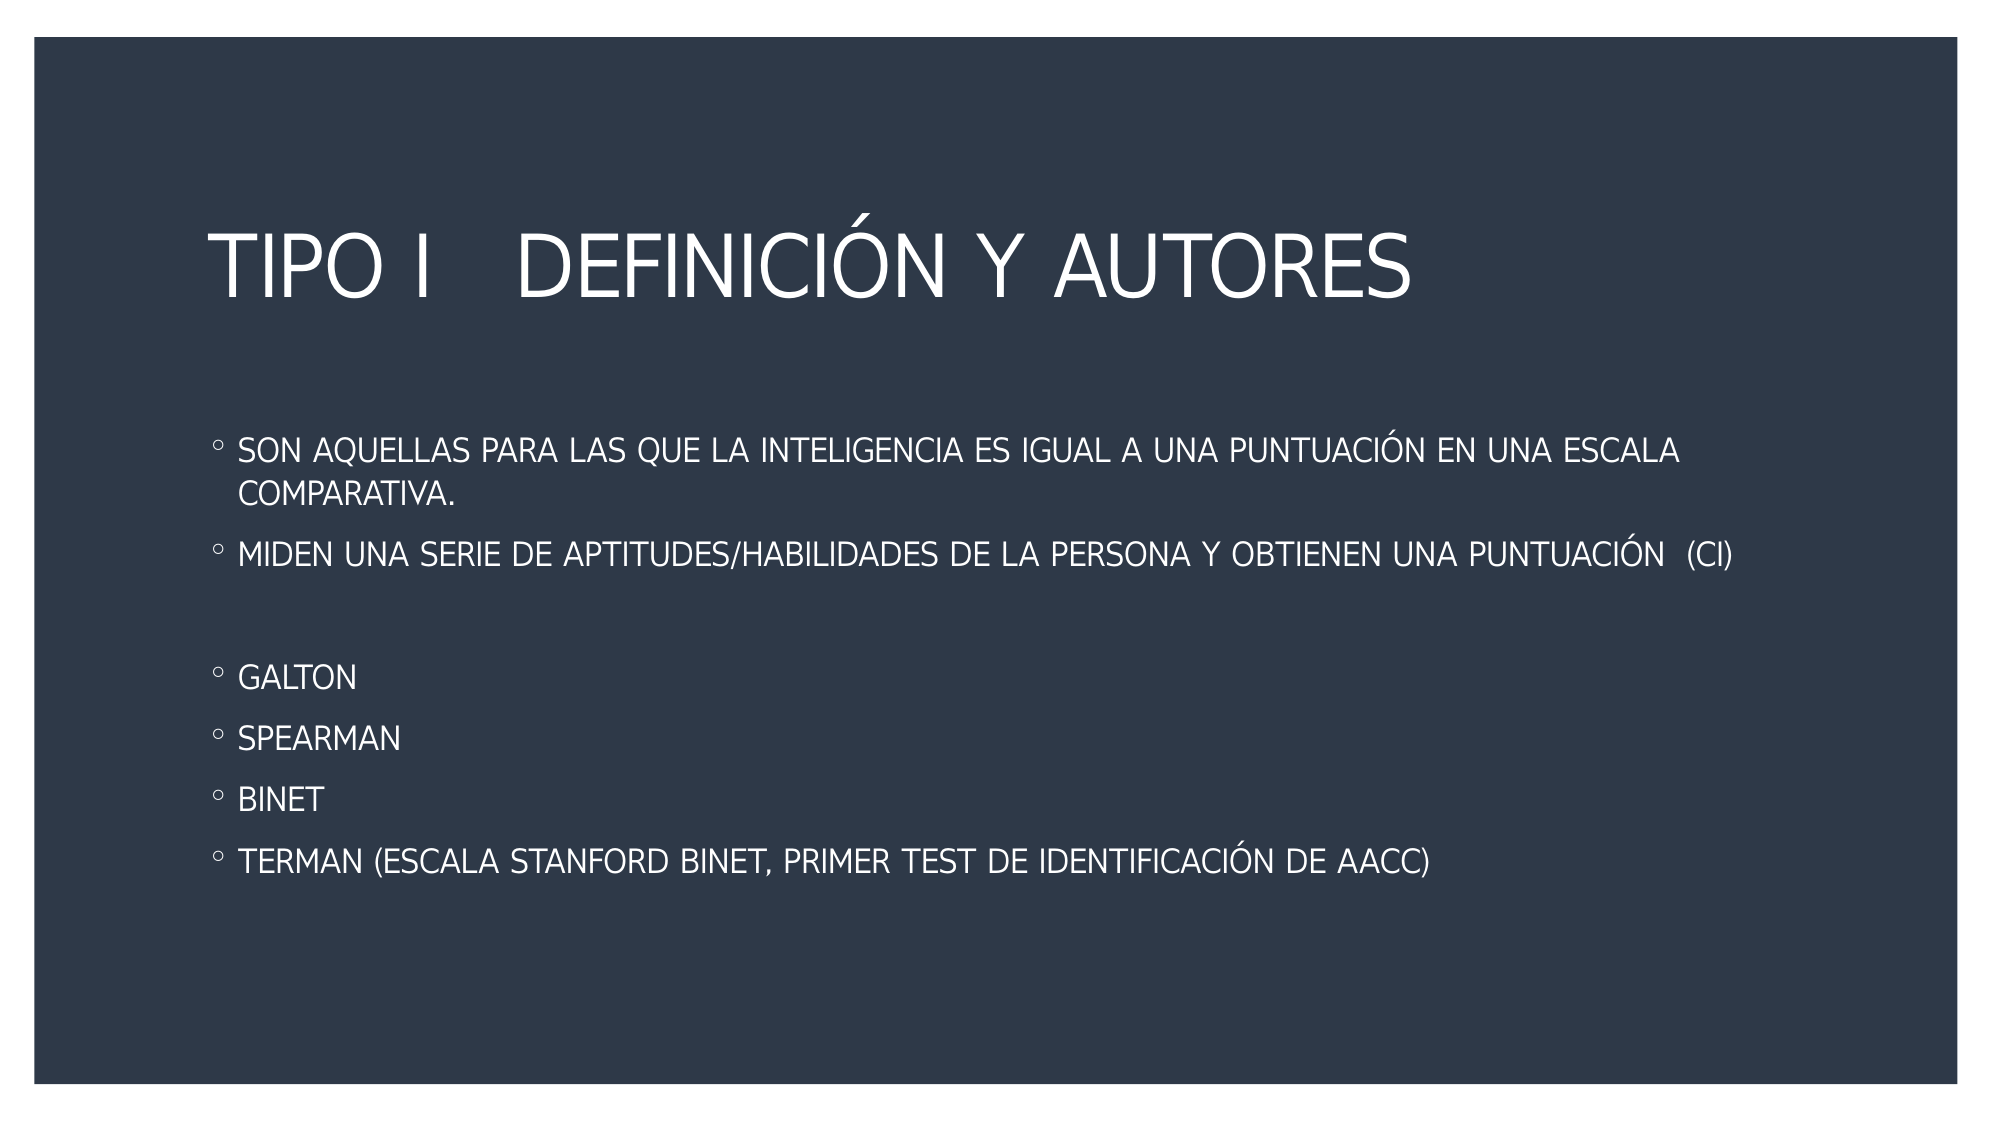

# TIPO I   DEFINICIÓN Y AUTORES
SON AQUELLAS PARA LAS QUE LA INTELIGENCIA ES IGUAL A UNA PUNTUACIÓN EN UNA ESCALA COMPARATIVA.
MIDEN UNA SERIE DE APTITUDES/HABILIDADES DE LA PERSONA Y OBTIENEN UNA PUNTUACIÓN  (CI)

GALTON
SPEARMAN
BINET
TERMAN (ESCALA STANFORD BINET, PRIMER TEST DE IDENTIFICACIÓN DE AACC)